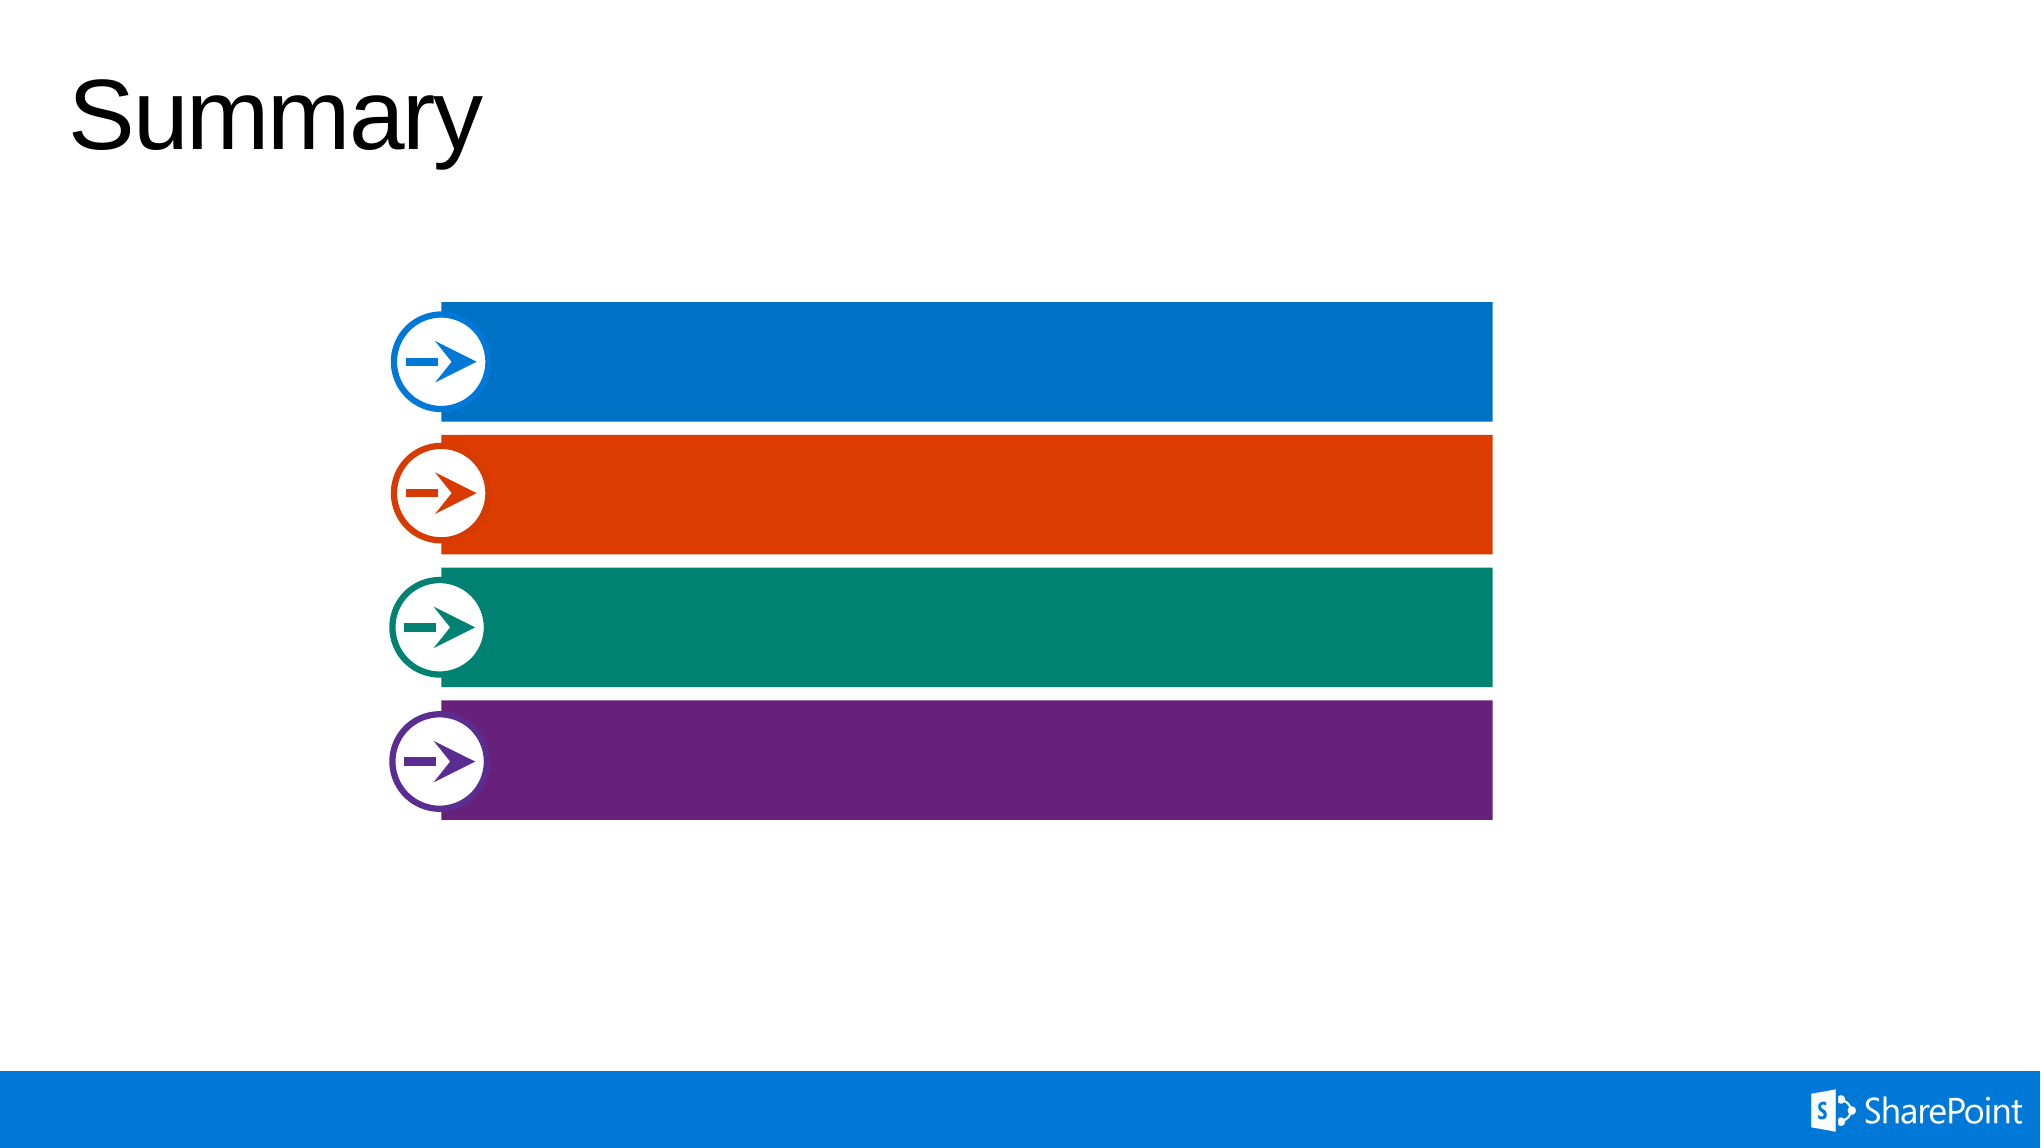

# Summary
Update the web part and solution

Package the solution

Deploy the updated solution and assets

Q&A